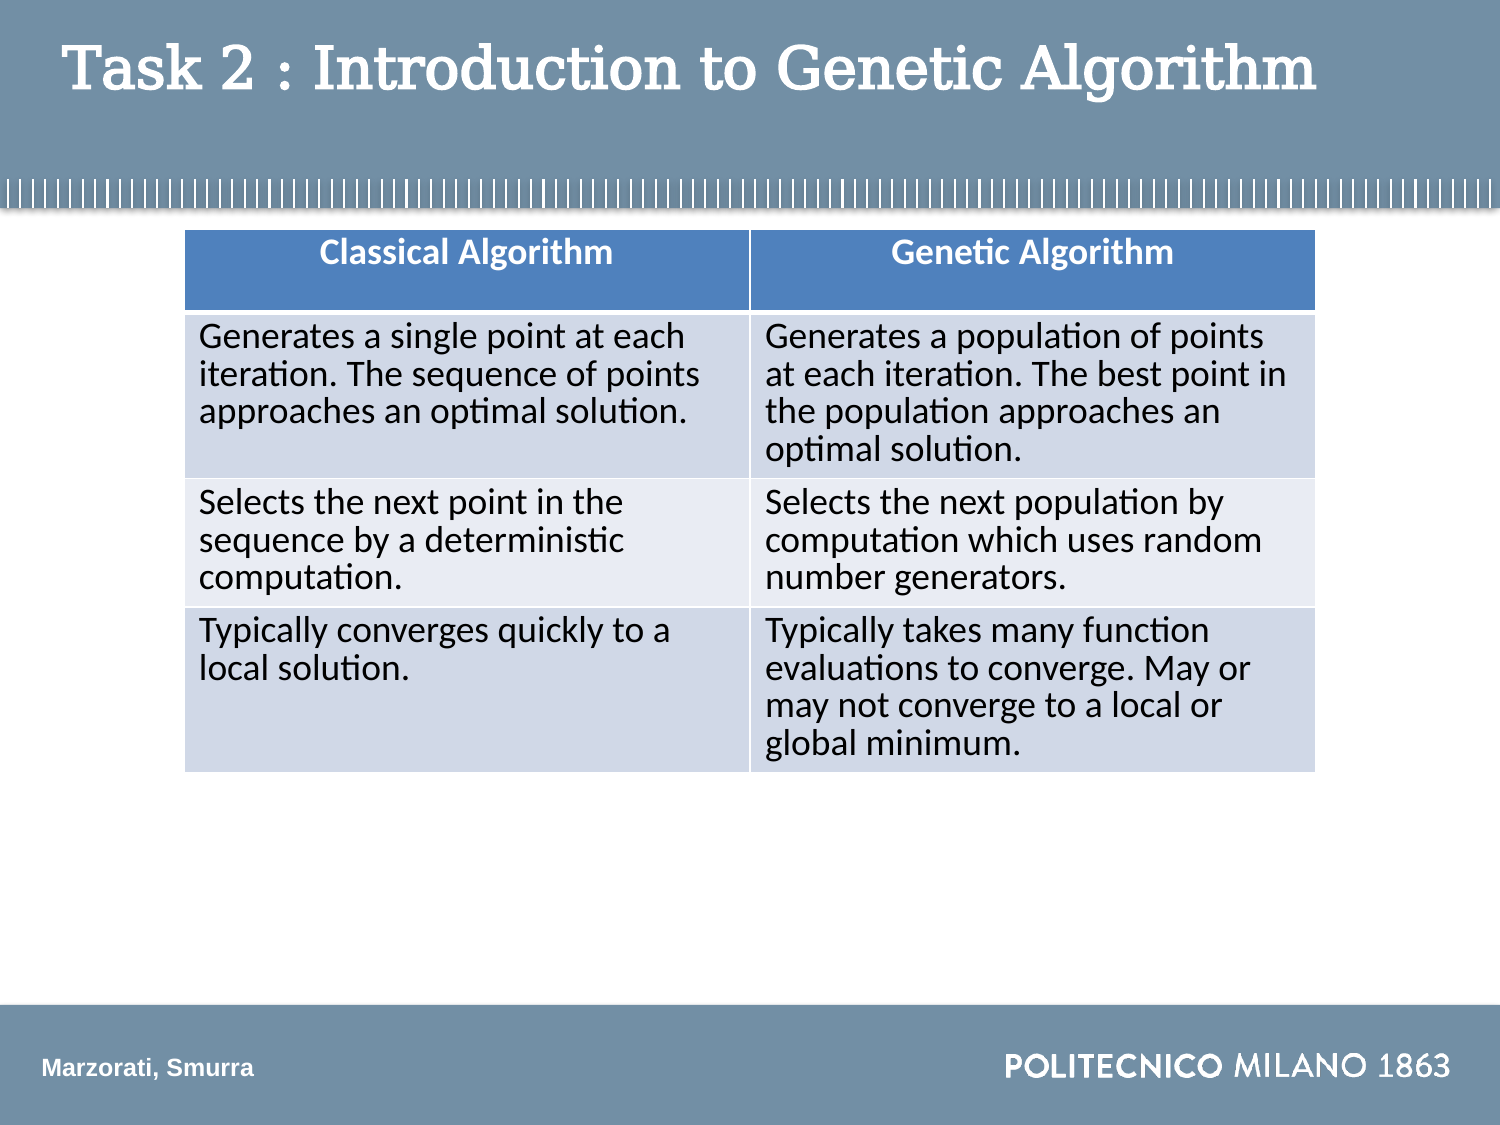

# Task 2 : Introduction to Genetic Algorithm
| Classical Algorithm | Genetic Algorithm |
| --- | --- |
| Generates a single point at each iteration. The sequence of points approaches an optimal solution. | Generates a population of points at each iteration. The best point in the population approaches an optimal solution. |
| Selects the next point in the sequence by a deterministic computation. | Selects the next population by computation which uses random number generators. |
| Typically converges quickly to a local solution. | Typically takes many function evaluations to converge. May or may not converge to a local or global minimum. |